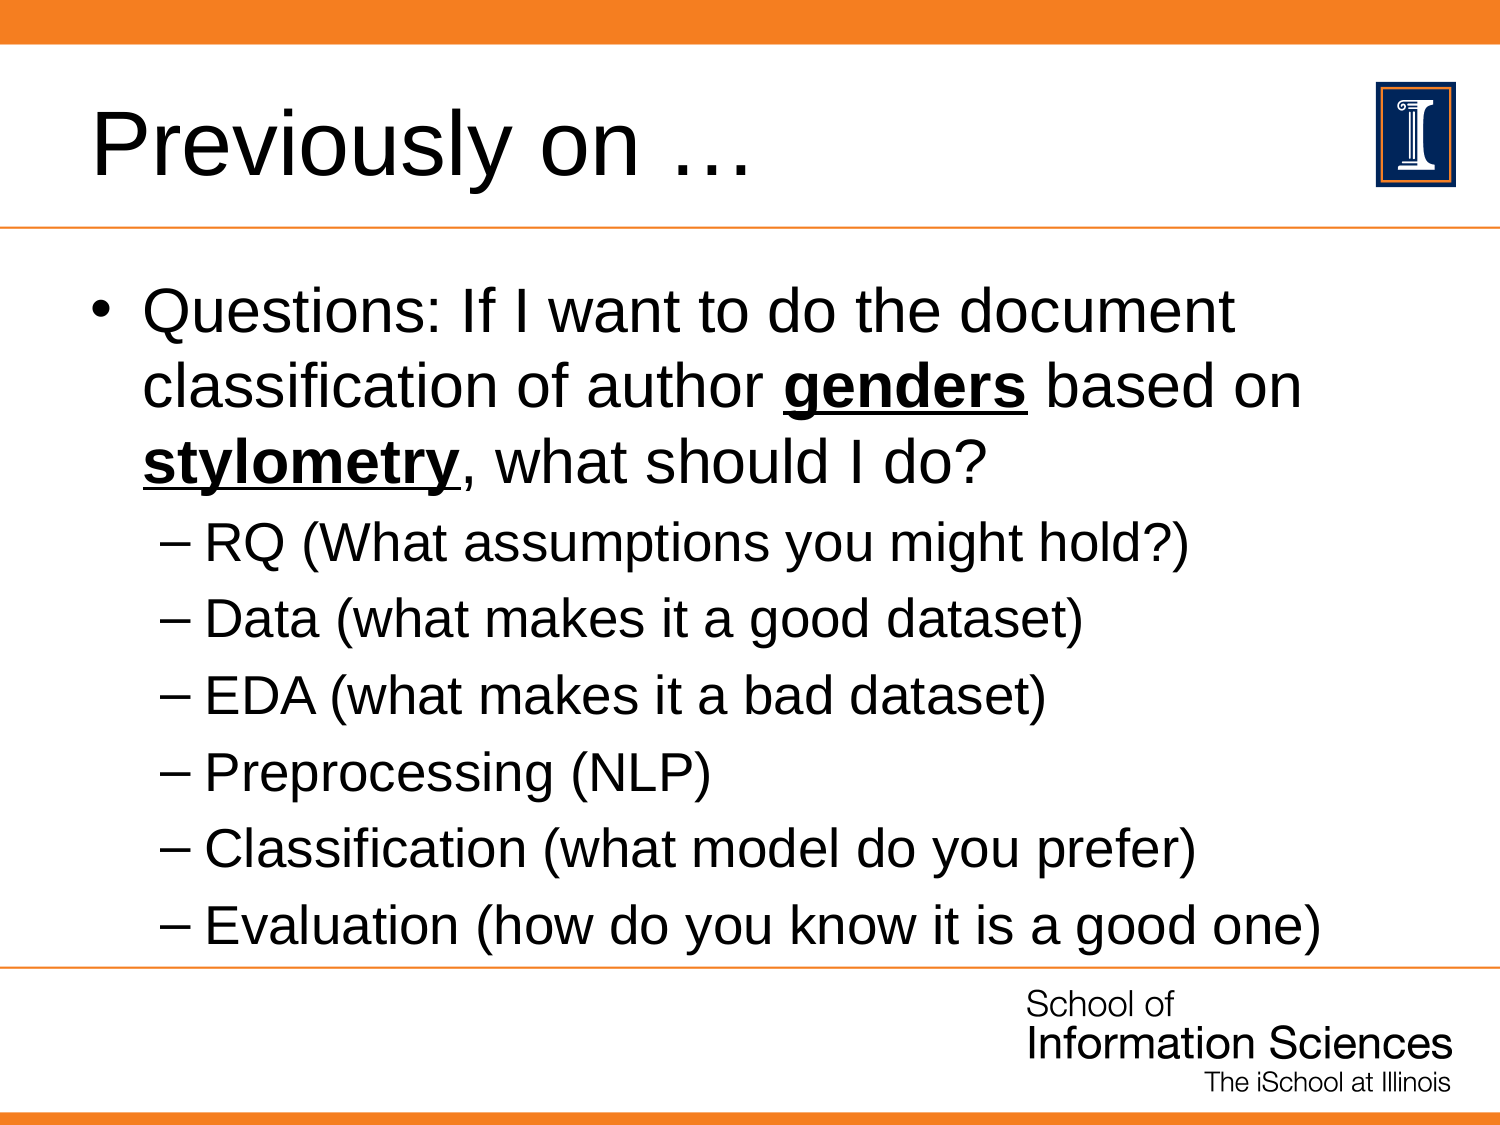

# Previously on …
Questions: If I want to do the document classification of author genders based on stylometry, what should I do?
RQ (What assumptions you might hold?)
Data (what makes it a good dataset)
EDA (what makes it a bad dataset)
Preprocessing (NLP)
Classification (what model do you prefer)
Evaluation (how do you know it is a good one)